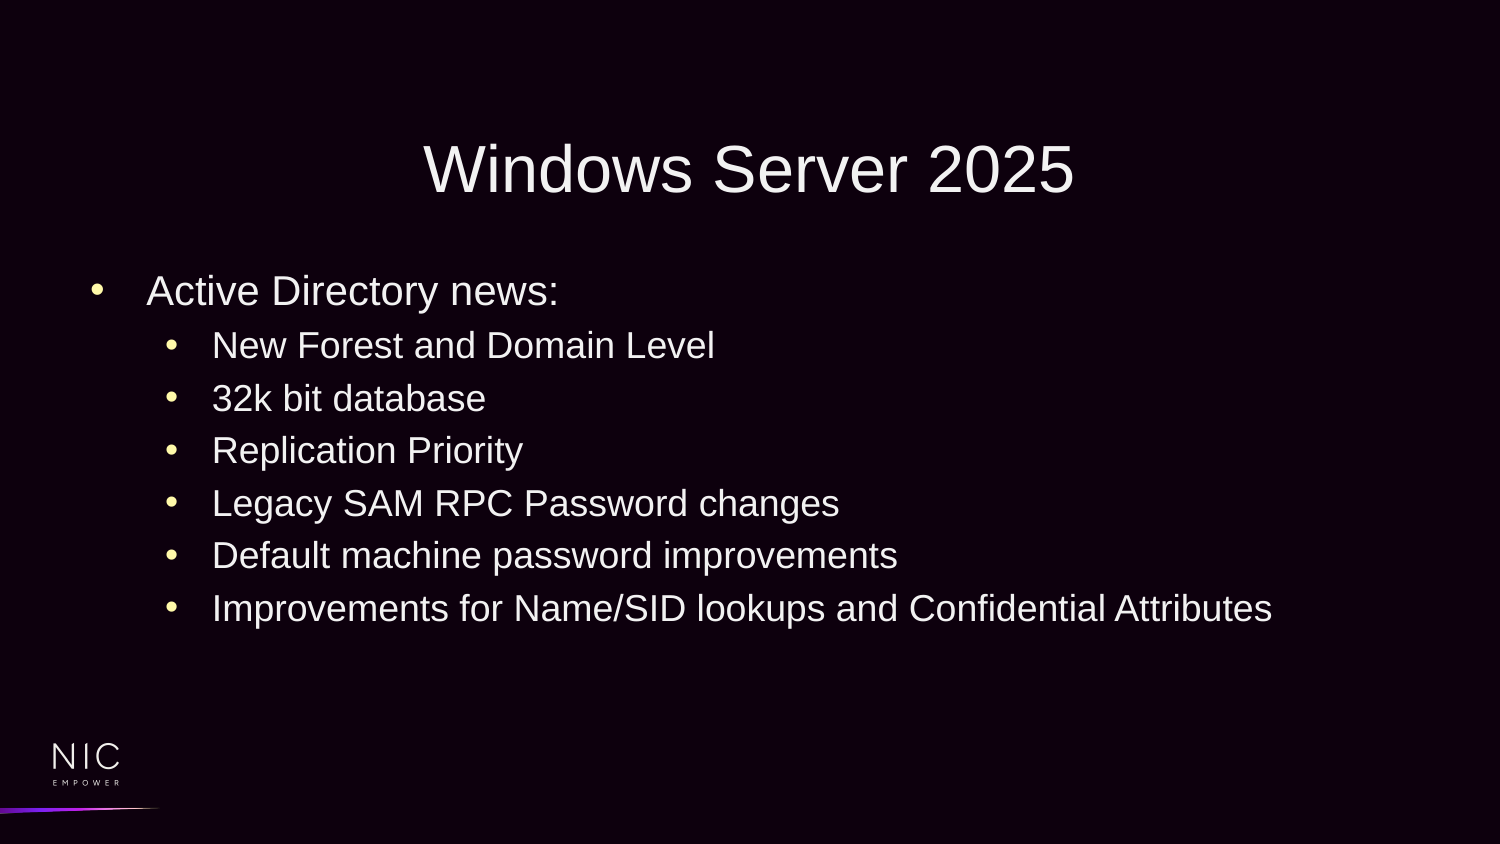

# Windows Server 2025
Active Directory news:
New Forest and Domain Level
32k bit database
Replication Priority
Legacy SAM RPC Password changes
Default machine password improvements
Improvements for Name/SID lookups and Confidential Attributes